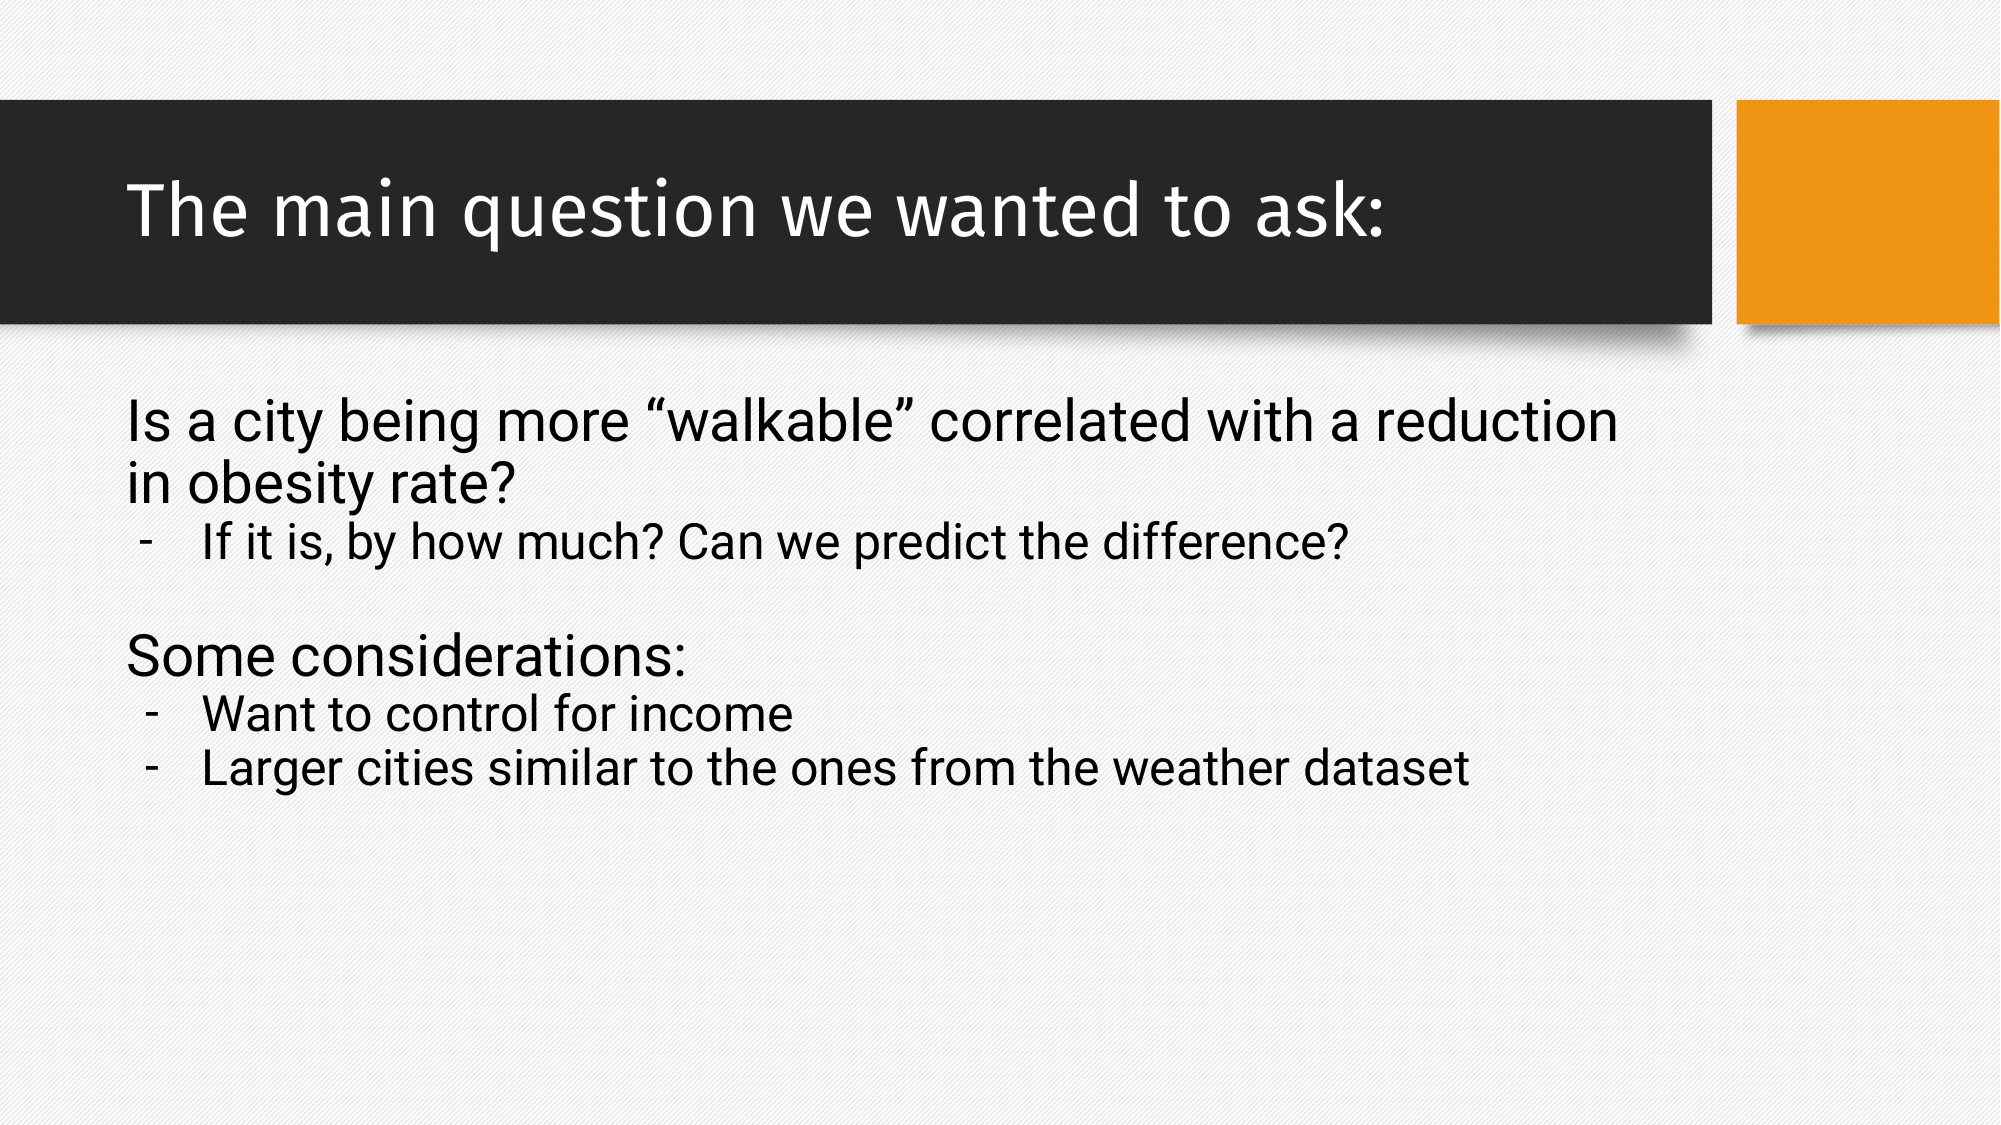

# The main question we wanted to ask:
Is a city being more “walkable” correlated with a reduction in obesity rate?
If it is, by how much? Can we predict the difference?

Some considerations:
Want to control for income
Larger cities similar to the ones from the weather dataset